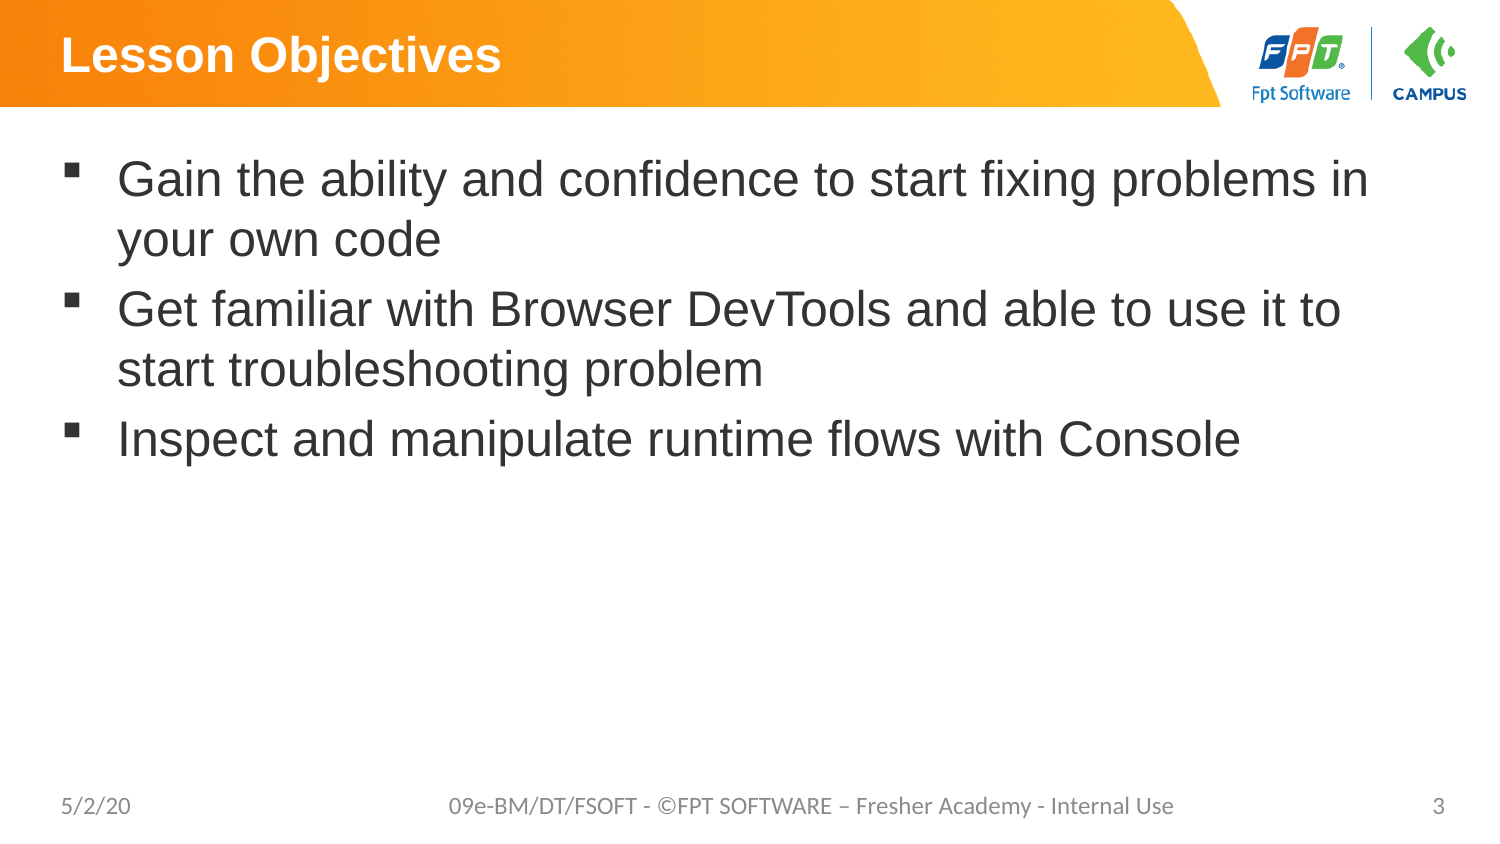

# Lesson Objectives
Gain the ability and confidence to start fixing problems in your own code
Get familiar with Browser DevTools and able to use it to start troubleshooting problem
Inspect and manipulate runtime flows with Console
5/2/20
09e-BM/DT/FSOFT - ©FPT SOFTWARE – Fresher Academy - Internal Use
3